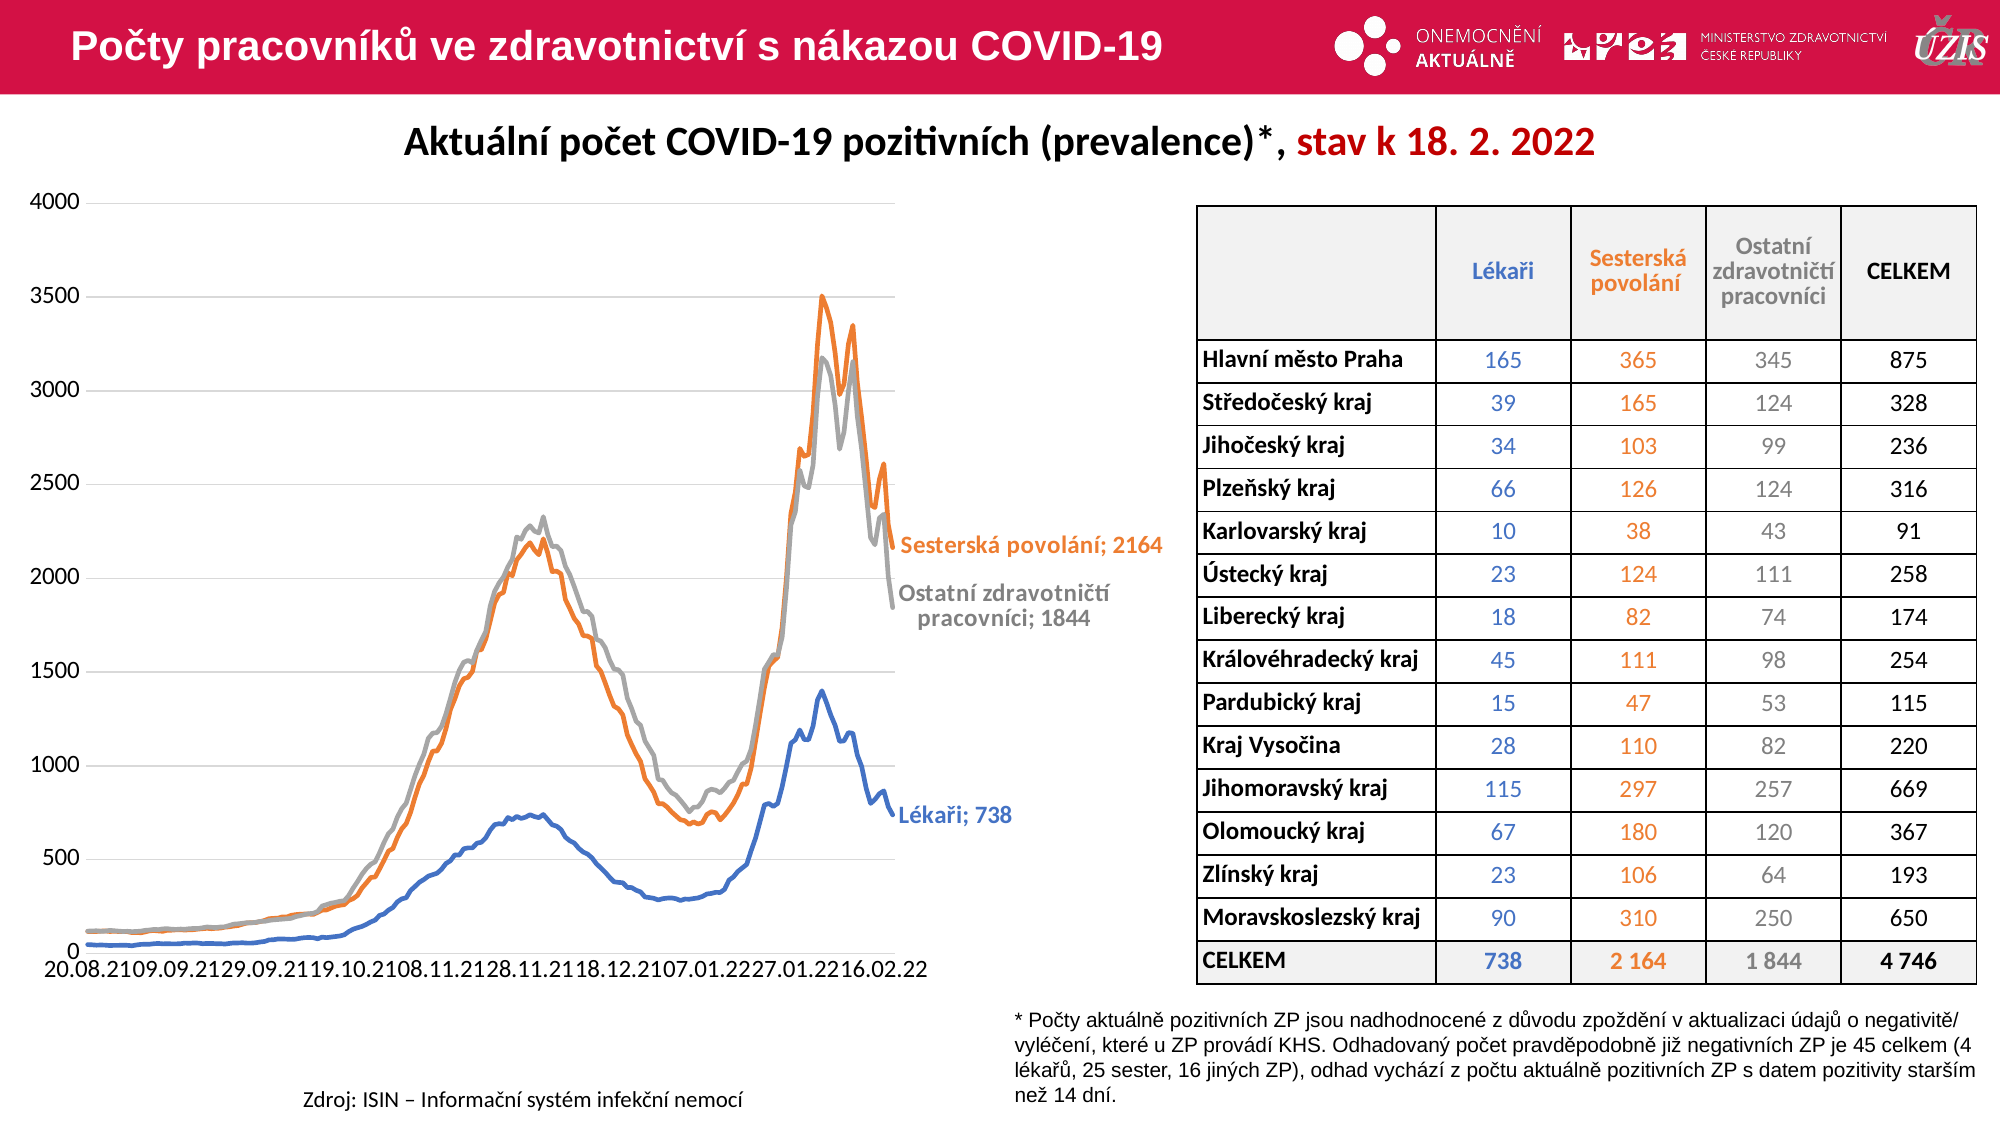

# Počty pracovníků ve zdravotnictví s nákazou COVID-19
Aktuální počet COVID-19 pozitivních (prevalence)*, stav k 18. 2. 2022

### Chart

| Category | Lékaři | Sesterská povolání | Ostatní zdravotničtí pracovníci |
|---|---|---|---|
| 20.08.21 | 46.0 | 116.0 | 118.0 |
| 21.08.21 | 45.0 | 116.0 | 119.0 |
| 22.08.21 | 43.0 | 116.0 | 120.0 |
| 23.08.21 | 44.0 | 118.0 | 117.0 |
| 24.08.21 | 43.0 | 119.0 | 118.0 |
| 25.08.21 | 41.0 | 116.0 | 122.0 |
| 26.08.21 | 42.0 | 117.0 | 120.0 |
| 27.08.21 | 42.0 | 116.0 | 118.0 |
| 28.08.21 | 43.0 | 116.0 | 116.0 |
| 29.08.21 | 42.0 | 115.0 | 117.0 |
| 30.08.21 | 40.0 | 110.0 | 115.0 |
| 31.08.21 | 44.0 | 111.0 | 116.0 |
| 01.09.21 | 47.0 | 109.0 | 118.0 |
| 02.09.21 | 48.0 | 114.0 | 122.0 |
| 03.09.21 | 48.0 | 120.0 | 124.0 |
| 04.09.21 | 51.0 | 121.0 | 127.0 |
| 05.09.21 | 52.0 | 119.0 | 126.0 |
| 06.09.21 | 50.0 | 117.0 | 130.0 |
| 07.09.21 | 51.0 | 123.0 | 131.0 |
| 08.09.21 | 50.0 | 123.0 | 128.0 |
| 09.09.21 | 50.0 | 125.0 | 127.0 |
| 10.09.21 | 51.0 | 125.0 | 129.0 |
| 11.09.21 | 54.0 | 124.0 | 128.0 |
| 12.09.21 | 53.0 | 125.0 | 131.0 |
| 13.09.21 | 55.0 | 126.0 | 132.0 |
| 14.09.21 | 54.0 | 129.0 | 132.0 |
| 15.09.21 | 51.0 | 131.0 | 136.0 |
| 16.09.21 | 52.0 | 133.0 | 140.0 |
| 17.09.21 | 52.0 | 131.0 | 138.0 |
| 18.09.21 | 51.0 | 133.0 | 137.0 |
| 19.09.21 | 51.0 | 134.0 | 140.0 |
| 20.09.21 | 49.0 | 139.0 | 141.0 |
| 21.09.21 | 52.0 | 141.0 | 148.0 |
| 22.09.21 | 55.0 | 145.0 | 155.0 |
| 23.09.21 | 55.0 | 148.0 | 157.0 |
| 24.09.21 | 56.0 | 155.0 | 160.0 |
| 25.09.21 | 54.0 | 161.0 | 163.0 |
| 26.09.21 | 54.0 | 163.0 | 162.0 |
| 27.09.21 | 56.0 | 164.0 | 165.0 |
| 28.09.21 | 60.0 | 169.0 | 170.0 |
| 29.09.21 | 63.0 | 175.0 | 170.0 |
| 30.09.21 | 71.0 | 184.0 | 175.0 |
| 01.10.21 | 72.0 | 186.0 | 178.0 |
| 02.10.21 | 76.0 | 187.0 | 180.0 |
| 03.10.21 | 76.0 | 194.0 | 182.0 |
| 04.10.21 | 75.0 | 193.0 | 184.0 |
| 05.10.21 | 74.0 | 202.0 | 186.0 |
| 06.10.21 | 75.0 | 206.0 | 195.0 |
| 07.10.21 | 80.0 | 208.0 | 200.0 |
| 08.10.21 | 83.0 | 209.0 | 206.0 |
| 09.10.21 | 84.0 | 209.0 | 211.0 |
| 10.10.21 | 83.0 | 207.0 | 213.0 |
| 11.10.21 | 77.0 | 218.0 | 223.0 |
| 12.10.21 | 86.0 | 230.0 | 252.0 |
| 13.10.21 | 83.0 | 231.0 | 259.0 |
| 14.10.21 | 86.0 | 241.0 | 267.0 |
| 15.10.21 | 89.0 | 251.0 | 271.0 |
| 16.10.21 | 92.0 | 256.0 | 277.0 |
| 17.10.21 | 98.0 | 259.0 | 280.0 |
| 18.10.21 | 115.0 | 281.0 | 307.0 |
| 19.10.21 | 128.0 | 291.0 | 347.0 |
| 20.10.21 | 136.0 | 309.0 | 382.0 |
| 21.10.21 | 143.0 | 348.0 | 421.0 |
| 22.10.21 | 154.0 | 375.0 | 452.0 |
| 23.10.21 | 167.0 | 404.0 | 475.0 |
| 24.10.21 | 177.0 | 407.0 | 488.0 |
| 25.10.21 | 202.0 | 450.0 | 536.0 |
| 26.10.21 | 209.0 | 496.0 | 591.0 |
| 27.10.21 | 230.0 | 545.0 | 638.0 |
| 28.10.21 | 244.0 | 558.0 | 662.0 |
| 29.10.21 | 274.0 | 618.0 | 726.0 |
| 30.10.21 | 290.0 | 664.0 | 771.0 |
| 31.10.21 | 296.0 | 691.0 | 800.0 |
| 01.11.21 | 335.0 | 752.0 | 874.0 |
| 02.11.21 | 356.0 | 833.0 | 948.0 |
| 03.11.21 | 379.0 | 905.0 | 1009.0 |
| 04.11.21 | 393.0 | 949.0 | 1061.0 |
| 05.11.21 | 411.0 | 1021.0 | 1146.0 |
| 06.11.21 | 419.0 | 1078.0 | 1174.0 |
| 07.11.21 | 427.0 | 1079.0 | 1177.0 |
| 08.11.21 | 448.0 | 1120.0 | 1210.0 |
| 09.11.21 | 479.0 | 1198.0 | 1277.0 |
| 10.11.21 | 493.0 | 1300.0 | 1359.0 |
| 11.11.21 | 525.0 | 1357.0 | 1444.0 |
| 12.11.21 | 523.0 | 1426.0 | 1509.0 |
| 13.11.21 | 557.0 | 1464.0 | 1552.0 |
| 14.11.21 | 562.0 | 1472.0 | 1562.0 |
| 15.11.21 | 562.0 | 1504.0 | 1549.0 |
| 16.11.21 | 587.0 | 1616.0 | 1617.0 |
| 17.11.21 | 592.0 | 1619.0 | 1669.0 |
| 18.11.21 | 616.0 | 1676.0 | 1716.0 |
| 19.11.21 | 657.0 | 1772.0 | 1852.0 |
| 20.11.21 | 686.0 | 1869.0 | 1931.0 |
| 21.11.21 | 691.0 | 1914.0 | 1975.0 |
| 22.11.21 | 688.0 | 1925.0 | 2008.0 |
| 23.11.21 | 724.0 | 2029.0 | 2062.0 |
| 24.11.21 | 712.0 | 2014.0 | 2103.0 |
| 25.11.21 | 730.0 | 2098.0 | 2221.0 |
| 26.11.21 | 719.0 | 2128.0 | 2208.0 |
| 27.11.21 | 726.0 | 2165.0 | 2257.0 |
| 28.11.21 | 739.0 | 2190.0 | 2281.0 |
| 29.11.21 | 729.0 | 2151.0 | 2252.0 |
| 30.11.21 | 723.0 | 2126.0 | 2242.0 |
| 01.12.21 | 740.0 | 2211.0 | 2329.0 |
| 02.12.21 | 713.0 | 2135.0 | 2234.0 |
| 03.12.21 | 685.0 | 2036.0 | 2169.0 |
| 04.12.21 | 678.0 | 2039.0 | 2172.0 |
| 05.12.21 | 660.0 | 2024.0 | 2148.0 |
| 06.12.21 | 619.0 | 1887.0 | 2064.0 |
| 07.12.21 | 600.0 | 1839.0 | 2019.0 |
| 08.12.21 | 588.0 | 1786.0 | 1956.0 |
| 09.12.21 | 560.0 | 1756.0 | 1889.0 |
| 10.12.21 | 540.0 | 1694.0 | 1822.0 |
| 11.12.21 | 529.0 | 1692.0 | 1823.0 |
| 12.12.21 | 509.0 | 1679.0 | 1797.0 |
| 13.12.21 | 477.0 | 1533.0 | 1674.0 |
| 14.12.21 | 455.0 | 1504.0 | 1665.0 |
| 15.12.21 | 432.0 | 1442.0 | 1630.0 |
| 16.12.21 | 405.0 | 1376.0 | 1564.0 |
| 17.12.21 | 381.0 | 1318.0 | 1516.0 |
| 18.12.21 | 378.0 | 1304.0 | 1512.0 |
| 19.12.21 | 376.0 | 1271.0 | 1484.0 |
| 20.12.21 | 351.0 | 1165.0 | 1361.0 |
| 21.12.21 | 350.0 | 1112.0 | 1304.0 |
| 22.12.21 | 336.0 | 1063.0 | 1237.0 |
| 23.12.21 | 327.0 | 1023.0 | 1216.0 |
| 24.12.21 | 300.0 | 930.0 | 1132.0 |
| 25.12.21 | 297.0 | 897.0 | 1094.0 |
| 26.12.21 | 293.0 | 859.0 | 1055.0 |
| 27.12.21 | 284.0 | 797.0 | 927.0 |
| 28.12.21 | 291.0 | 798.0 | 923.0 |
| 29.12.21 | 294.0 | 780.0 | 885.0 |
| 30.12.21 | 295.0 | 754.0 | 856.0 |
| 31.12.21 | 291.0 | 733.0 | 843.0 |
| 01.01.22 | 281.0 | 712.0 | 816.0 |
| 02.01.22 | 289.0 | 707.0 | 787.0 |
| 03.01.22 | 288.0 | 687.0 | 754.0 |
| 04.01.22 | 292.0 | 701.0 | 779.0 |
| 05.01.22 | 295.0 | 689.0 | 780.0 |
| 06.01.22 | 303.0 | 697.0 | 810.0 |
| 07.01.22 | 316.0 | 740.0 | 864.0 |
| 08.01.22 | 319.0 | 755.0 | 875.0 |
| 09.01.22 | 325.0 | 749.0 | 870.0 |
| 10.01.22 | 324.0 | 711.0 | 855.0 |
| 11.01.22 | 341.0 | 736.0 | 880.0 |
| 12.01.22 | 390.0 | 767.0 | 912.0 |
| 13.01.22 | 407.0 | 801.0 | 922.0 |
| 14.01.22 | 436.0 | 845.0 | 968.0 |
| 15.01.22 | 455.0 | 903.0 | 1010.0 |
| 16.01.22 | 474.0 | 901.0 | 1025.0 |
| 17.01.22 | 547.0 | 988.0 | 1088.0 |
| 18.01.22 | 614.0 | 1131.0 | 1216.0 |
| 19.01.22 | 702.0 | 1277.0 | 1361.0 |
| 20.01.22 | 791.0 | 1417.0 | 1515.0 |
| 21.01.22 | 799.0 | 1532.0 | 1553.0 |
| 22.01.22 | 783.0 | 1558.0 | 1593.0 |
| 23.01.22 | 799.0 | 1579.0 | 1590.0 |
| 24.01.22 | 888.0 | 1738.0 | 1685.0 |
| 25.01.22 | 999.0 | 2005.0 | 1949.0 |
| 26.01.22 | 1120.0 | 2346.0 | 2285.0 |
| 27.01.22 | 1139.0 | 2461.0 | 2356.0 |
| 28.01.22 | 1191.0 | 2693.0 | 2578.0 |
| 29.01.22 | 1140.0 | 2651.0 | 2493.0 |
| 30.01.22 | 1139.0 | 2661.0 | 2483.0 |
| 31.01.22 | 1212.0 | 2881.0 | 2604.0 |
| 01.02.22 | 1351.0 | 3247.0 | 2970.0 |
| 02.02.22 | 1400.0 | 3507.0 | 3177.0 |
| 03.02.22 | 1339.0 | 3445.0 | 3151.0 |
| 04.02.22 | 1271.0 | 3364.0 | 3081.0 |
| 05.02.22 | 1215.0 | 3201.0 | 2924.0 |
| 06.02.22 | 1130.0 | 2980.0 | 2689.0 |
| 07.02.22 | 1133.0 | 3036.0 | 2781.0 |
| 08.02.22 | 1177.0 | 3250.0 | 2999.0 |
| 09.02.22 | 1173.0 | 3350.0 | 3156.0 |
| 10.02.22 | 1057.0 | 3044.0 | 2866.0 |
| 11.02.22 | 995.0 | 2852.0 | 2686.0 |
| 12.02.22 | 880.0 | 2635.0 | 2455.0 |
| 13.02.22 | 799.0 | 2392.0 | 2217.0 |
| 14.02.22 | 820.0 | 2378.0 | 2179.0 |
| 15.02.22 | 851.0 | 2528.0 | 2322.0 |
| 16.02.22 | 866.0 | 2612.0 | 2342.0 |
| 17.02.22 | 782.0 | 2286.0 | 2011.0 |
| 18.02.22 | 738.0 | 2164.0 | 1844.0 |
|  | Lékaři | Sesterská povolání | Ostatní zdravotničtí pracovníci | CELKEM |
| --- | --- | --- | --- | --- |
| Hlavní město Praha | 165 | 365 | 345 | 875 |
| Středočeský kraj | 39 | 165 | 124 | 328 |
| Jihočeský kraj | 34 | 103 | 99 | 236 |
| Plzeňský kraj | 66 | 126 | 124 | 316 |
| Karlovarský kraj | 10 | 38 | 43 | 91 |
| Ústecký kraj | 23 | 124 | 111 | 258 |
| Liberecký kraj | 18 | 82 | 74 | 174 |
| Královéhradecký kraj | 45 | 111 | 98 | 254 |
| Pardubický kraj | 15 | 47 | 53 | 115 |
| Kraj Vysočina | 28 | 110 | 82 | 220 |
| Jihomoravský kraj | 115 | 297 | 257 | 669 |
| Olomoucký kraj | 67 | 180 | 120 | 367 |
| Zlínský kraj | 23 | 106 | 64 | 193 |
| Moravskoslezský kraj | 90 | 310 | 250 | 650 |
| CELKEM | 738 | 2 164 | 1 844 | 4 746 |
* Počty aktuálně pozitivních ZP jsou nadhodnocené z důvodu zpoždění v aktualizaci údajů o negativitě/ vyléčení, které u ZP provádí KHS. Odhadovaný počet pravděpodobně již negativních ZP je 45 celkem (4 lékařů, 25 sester, 16 jiných ZP), odhad vychází z počtu aktuálně pozitivních ZP s datem pozitivity starším než 14 dní.
Zdroj: ISIN – Informační systém infekční nemocí